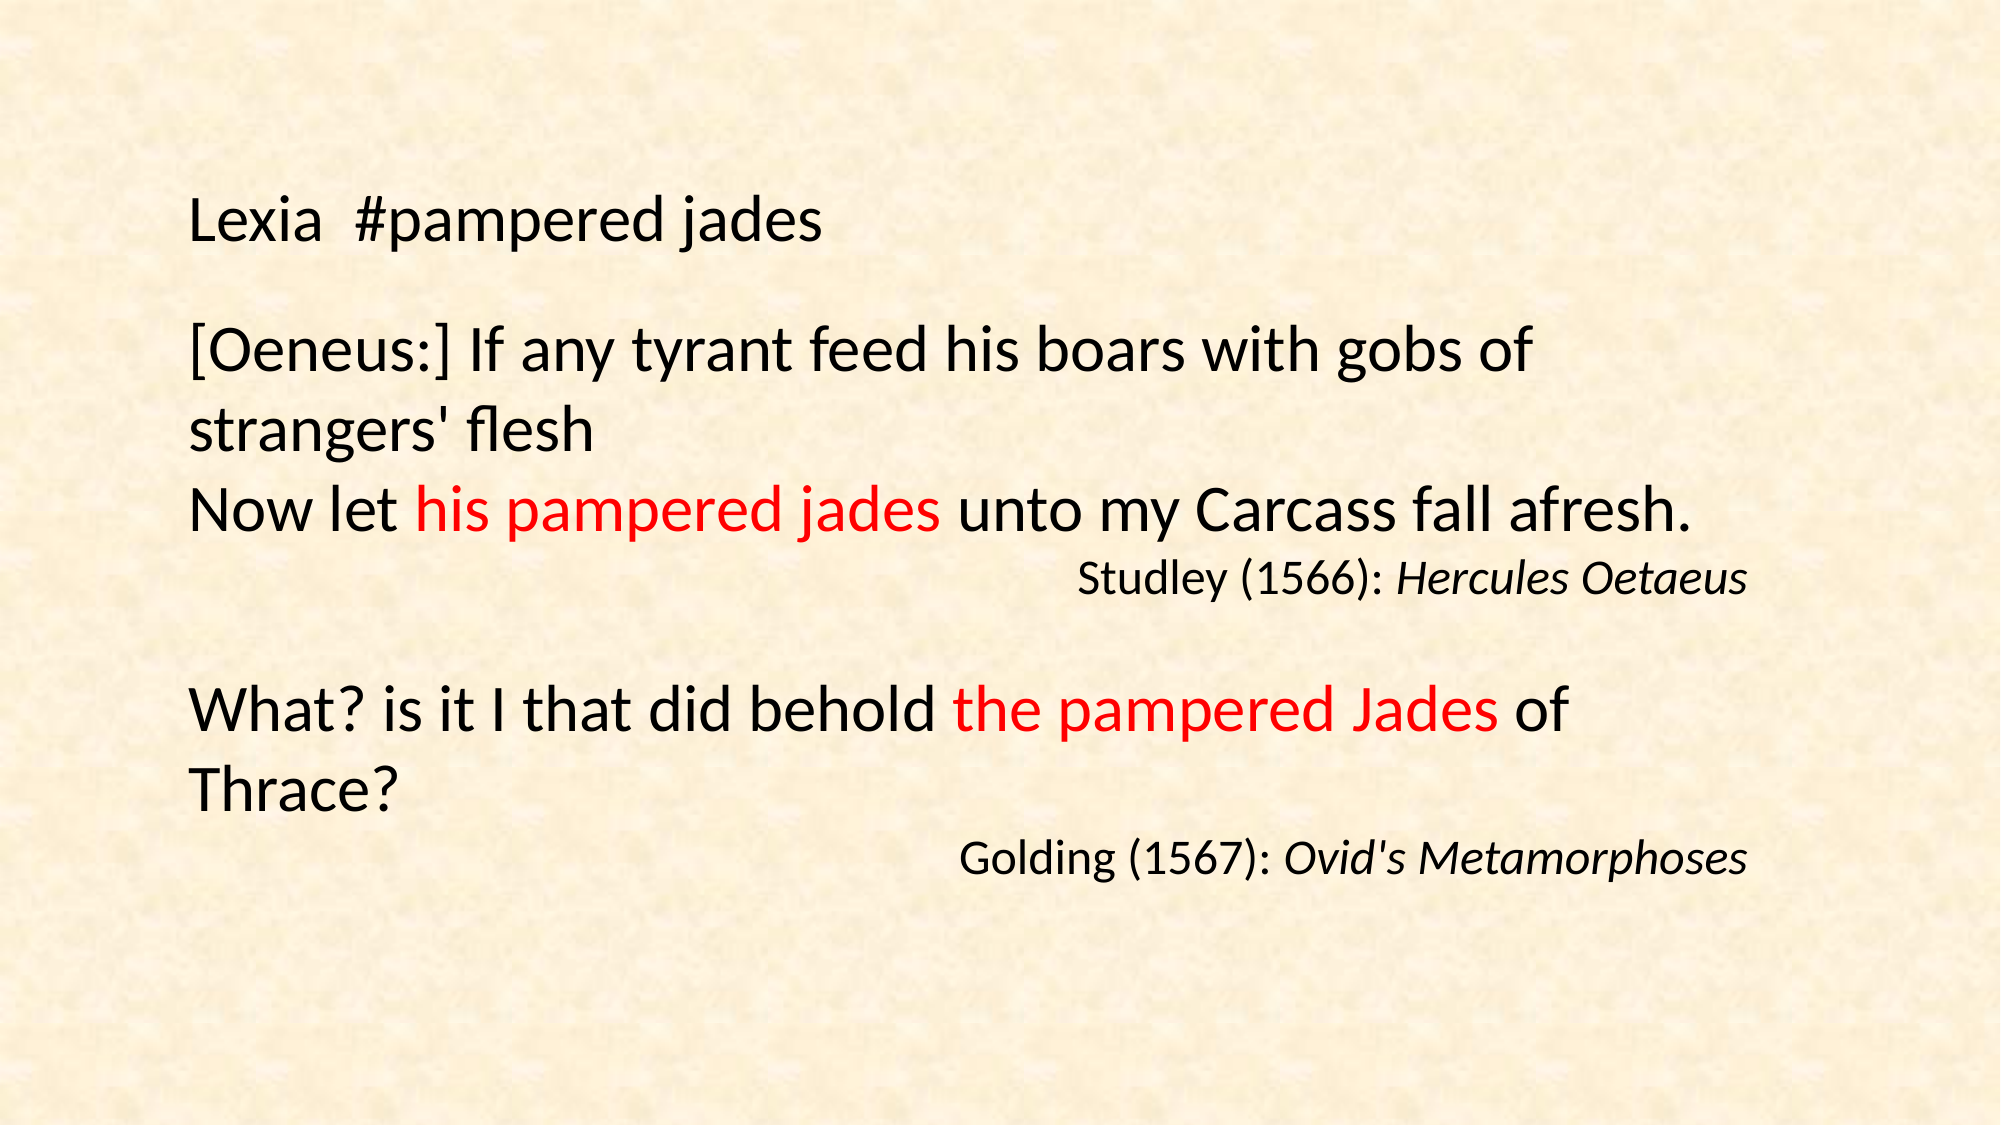

Lexia  #pampered jades

[Oeneus:] If any tyrant feed his boars with gobs of strangers' flesh
Now let his pampered jades unto my Carcass fall afresh.
Studley (1566): Hercules Oetaeus

What? is it I that did behold the pampered Jades of Thrace?
Golding (1567): Ovid's Metamorphoses